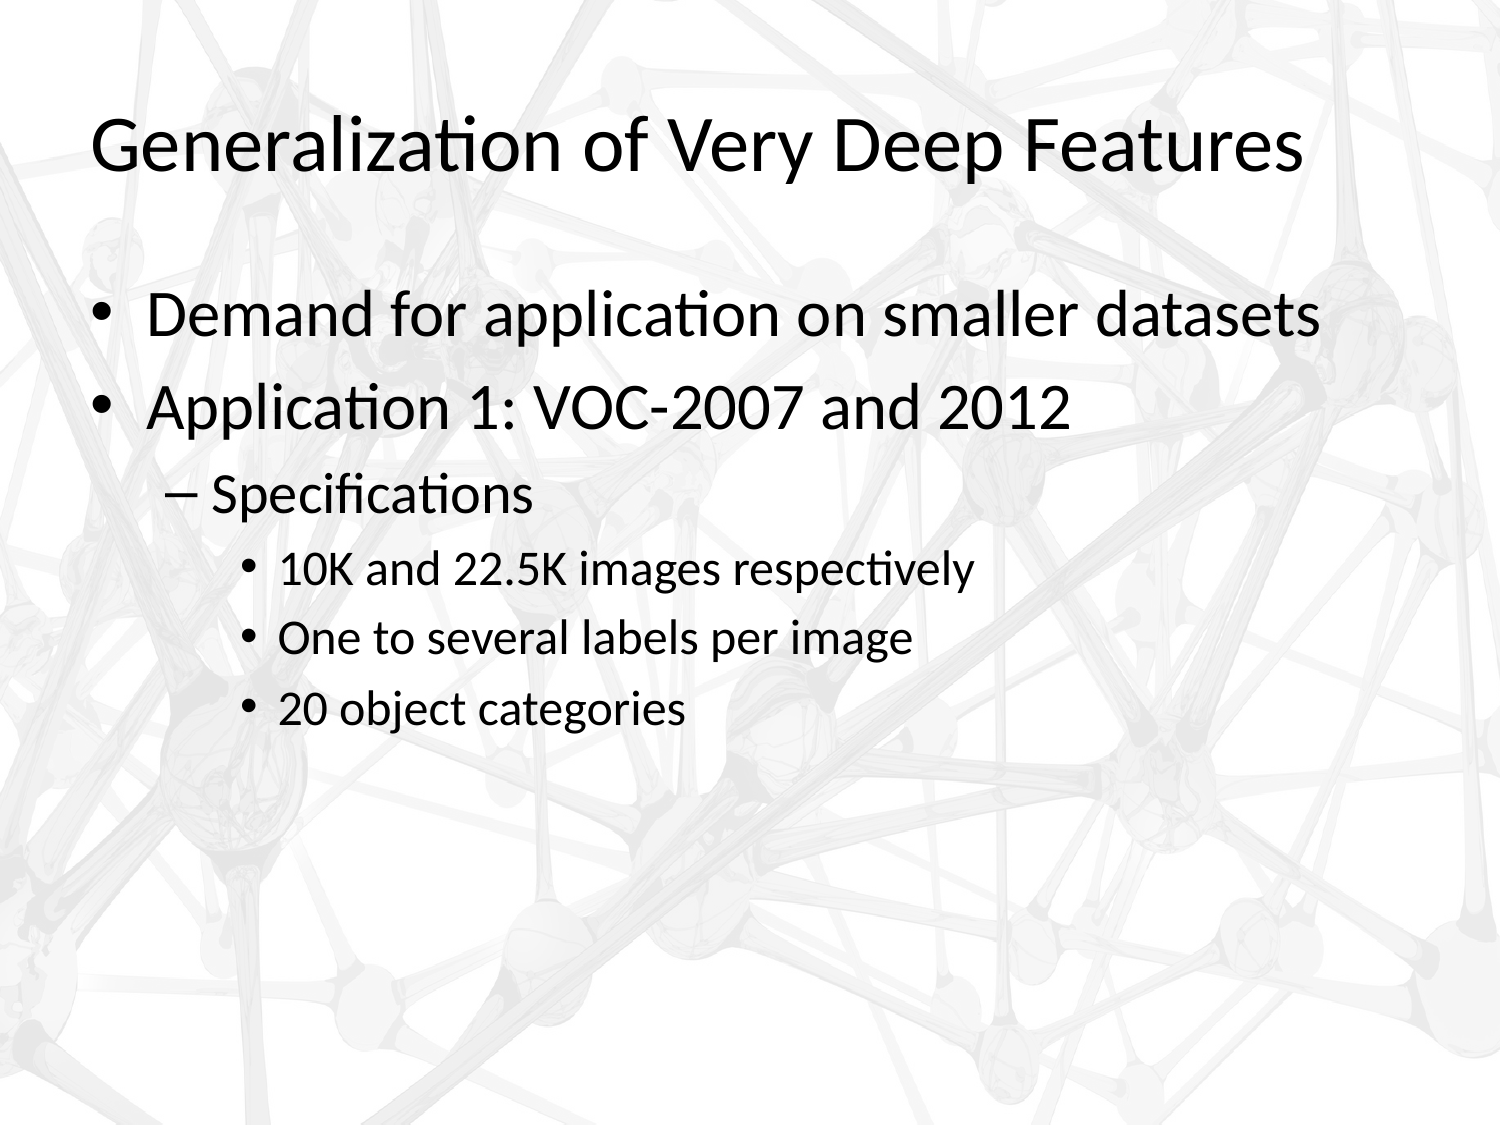

# Generalization of Very Deep Features
Demand for application on smaller datasets
Application 1: VOC-2007 and 2012
Specifications
10K and 22.5K images respectively
One to several labels per image
20 object categories